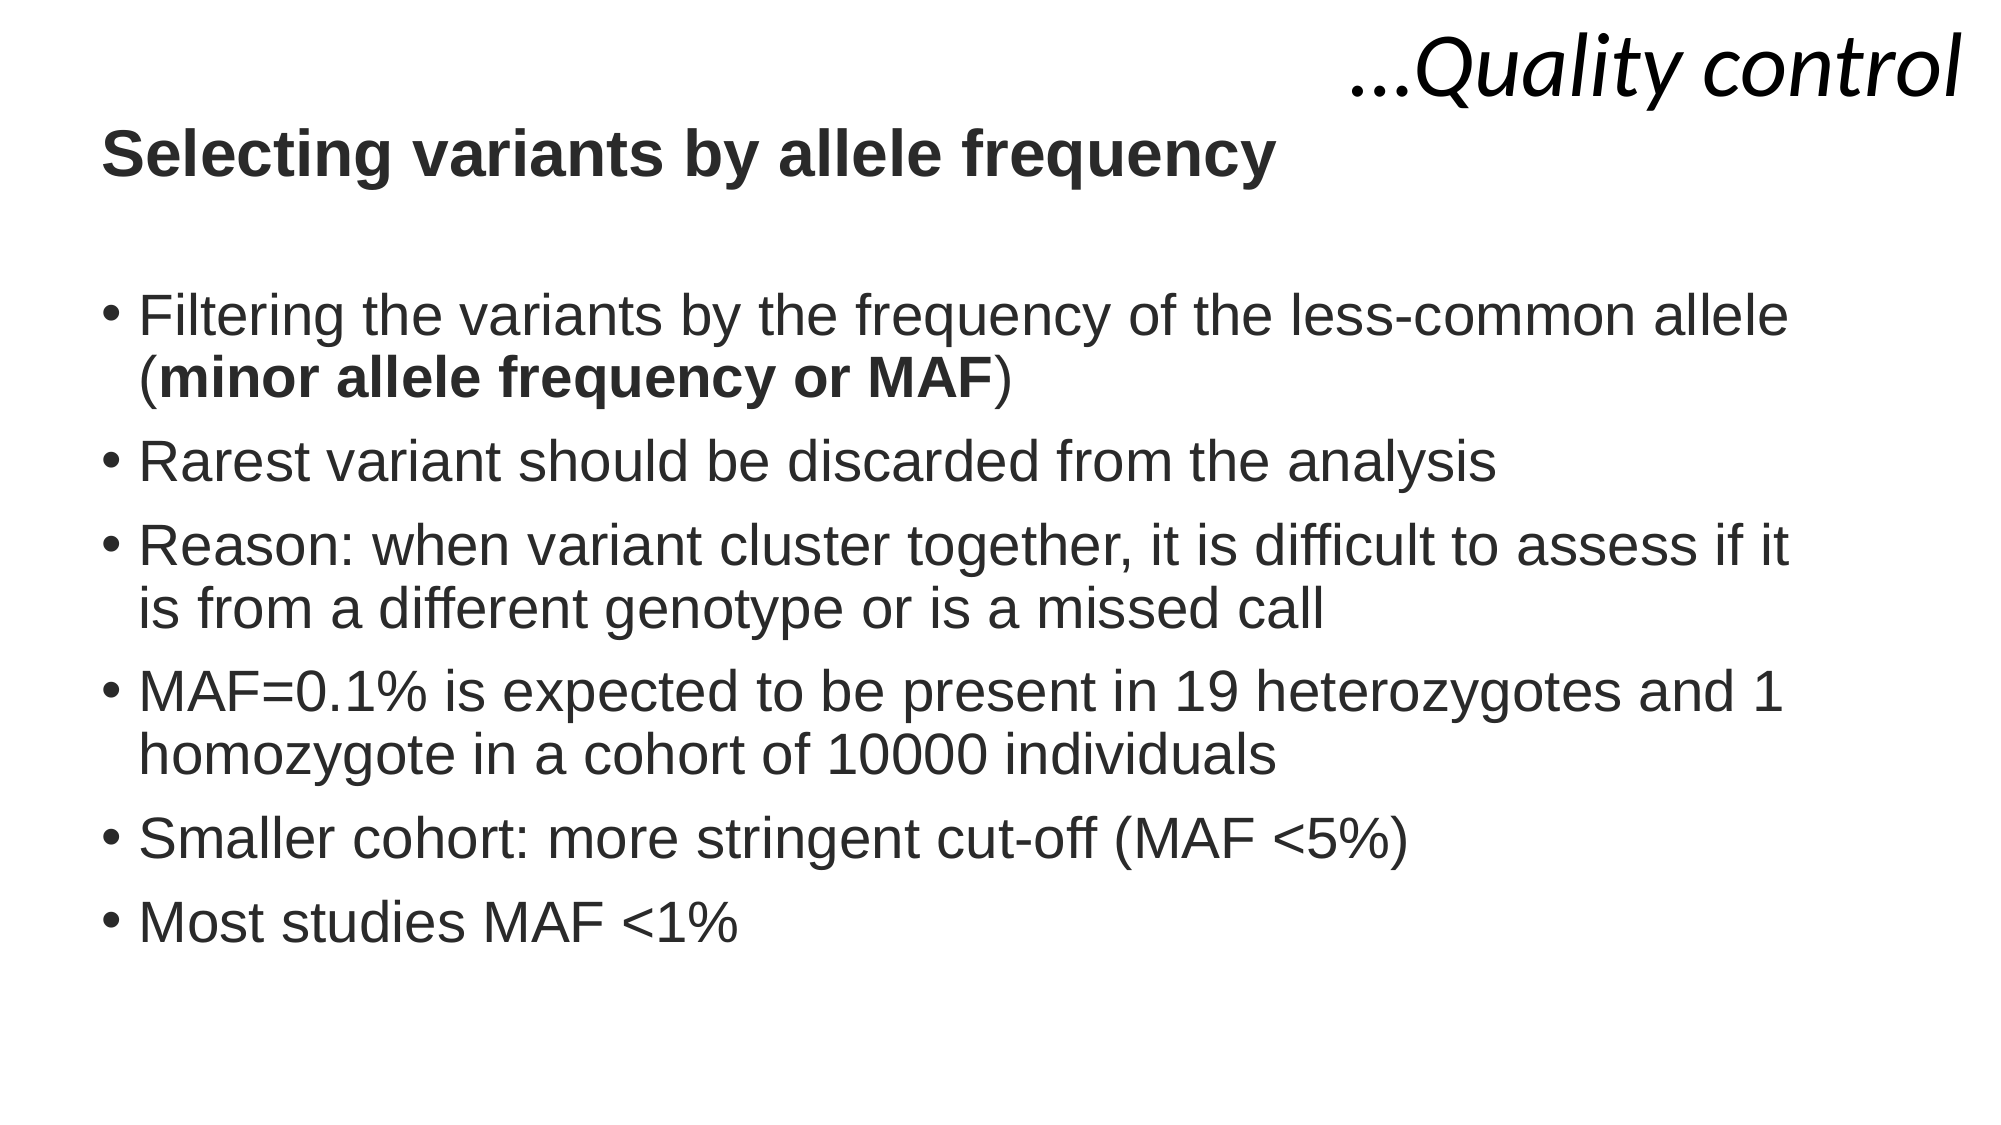

…Quality control
# Selecting variants by allele frequency
Filtering the variants by the frequency of the less-common allele (minor allele frequency or MAF)
Rarest variant should be discarded from the analysis
Reason: when variant cluster together, it is difficult to assess if it is from a different genotype or is a missed call
MAF=0.1% is expected to be present in 19 heterozygotes and 1 homozygote in a cohort of 10000 individuals
Smaller cohort: more stringent cut-off (MAF <5%)
Most studies MAF <1%